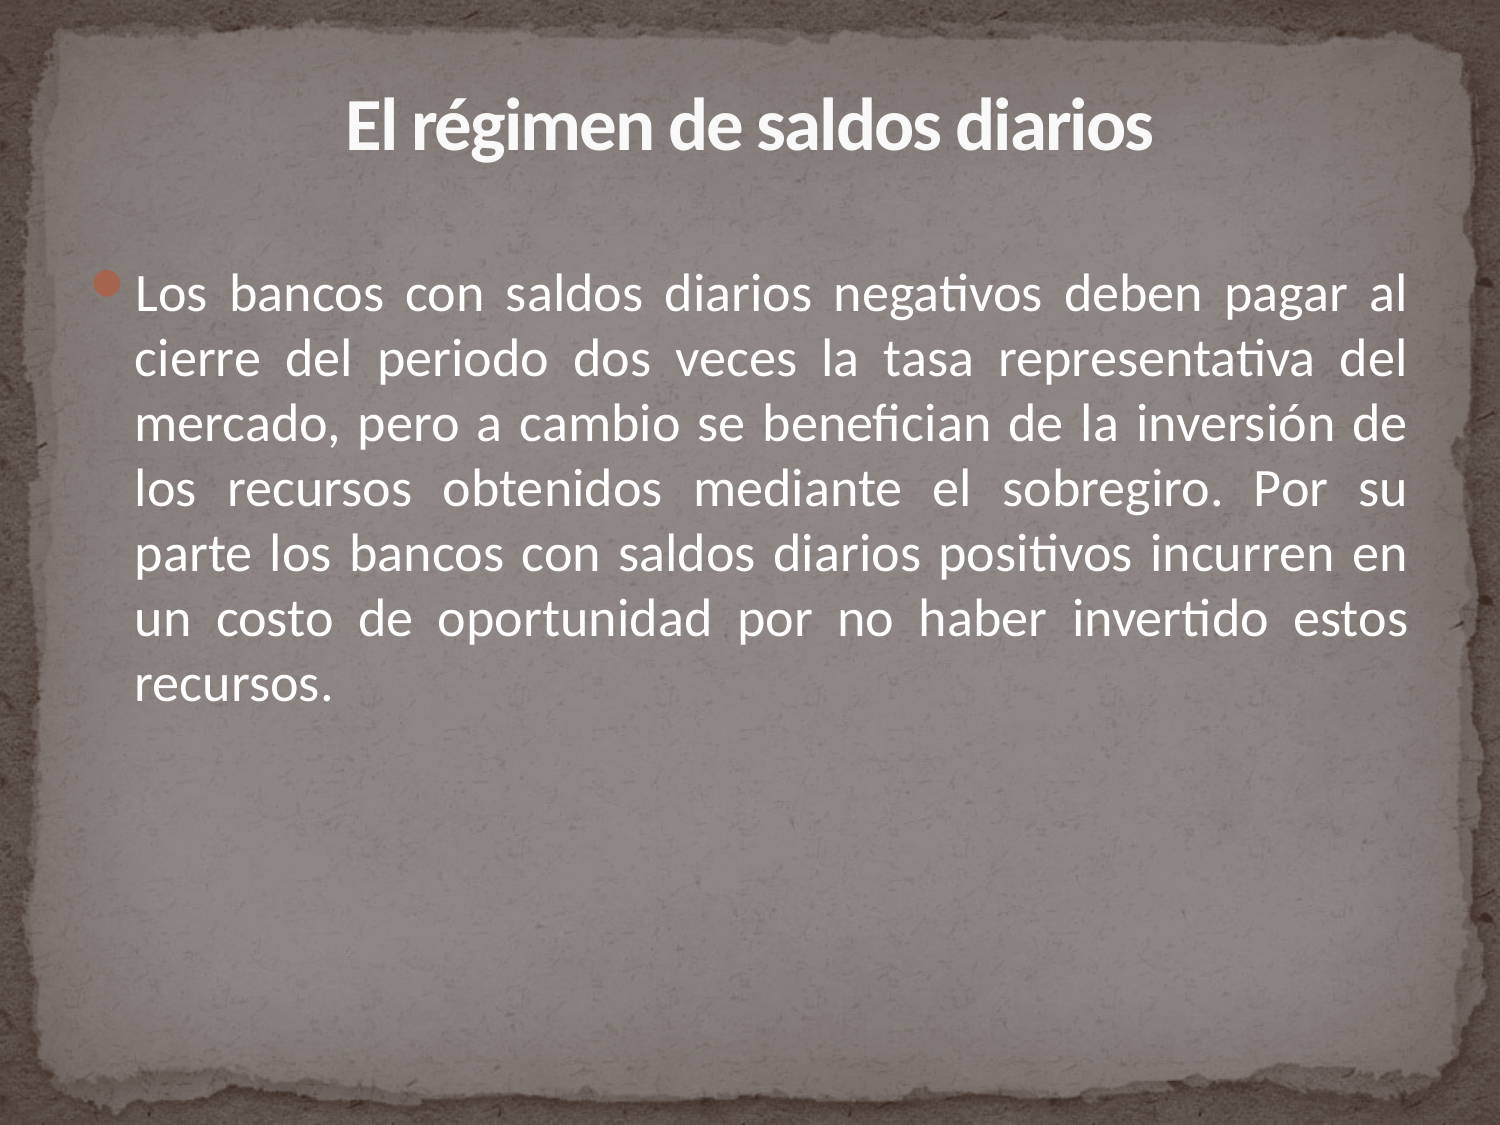

# El régimen de saldos diarios
Los bancos con saldos diarios negativos deben pagar al cierre del periodo dos veces la tasa representativa del mercado, pero a cambio se benefician de la inversión de los recursos obtenidos mediante el sobregiro. Por su parte los bancos con saldos diarios positivos incurren en un costo de oportunidad por no haber invertido estos recursos.